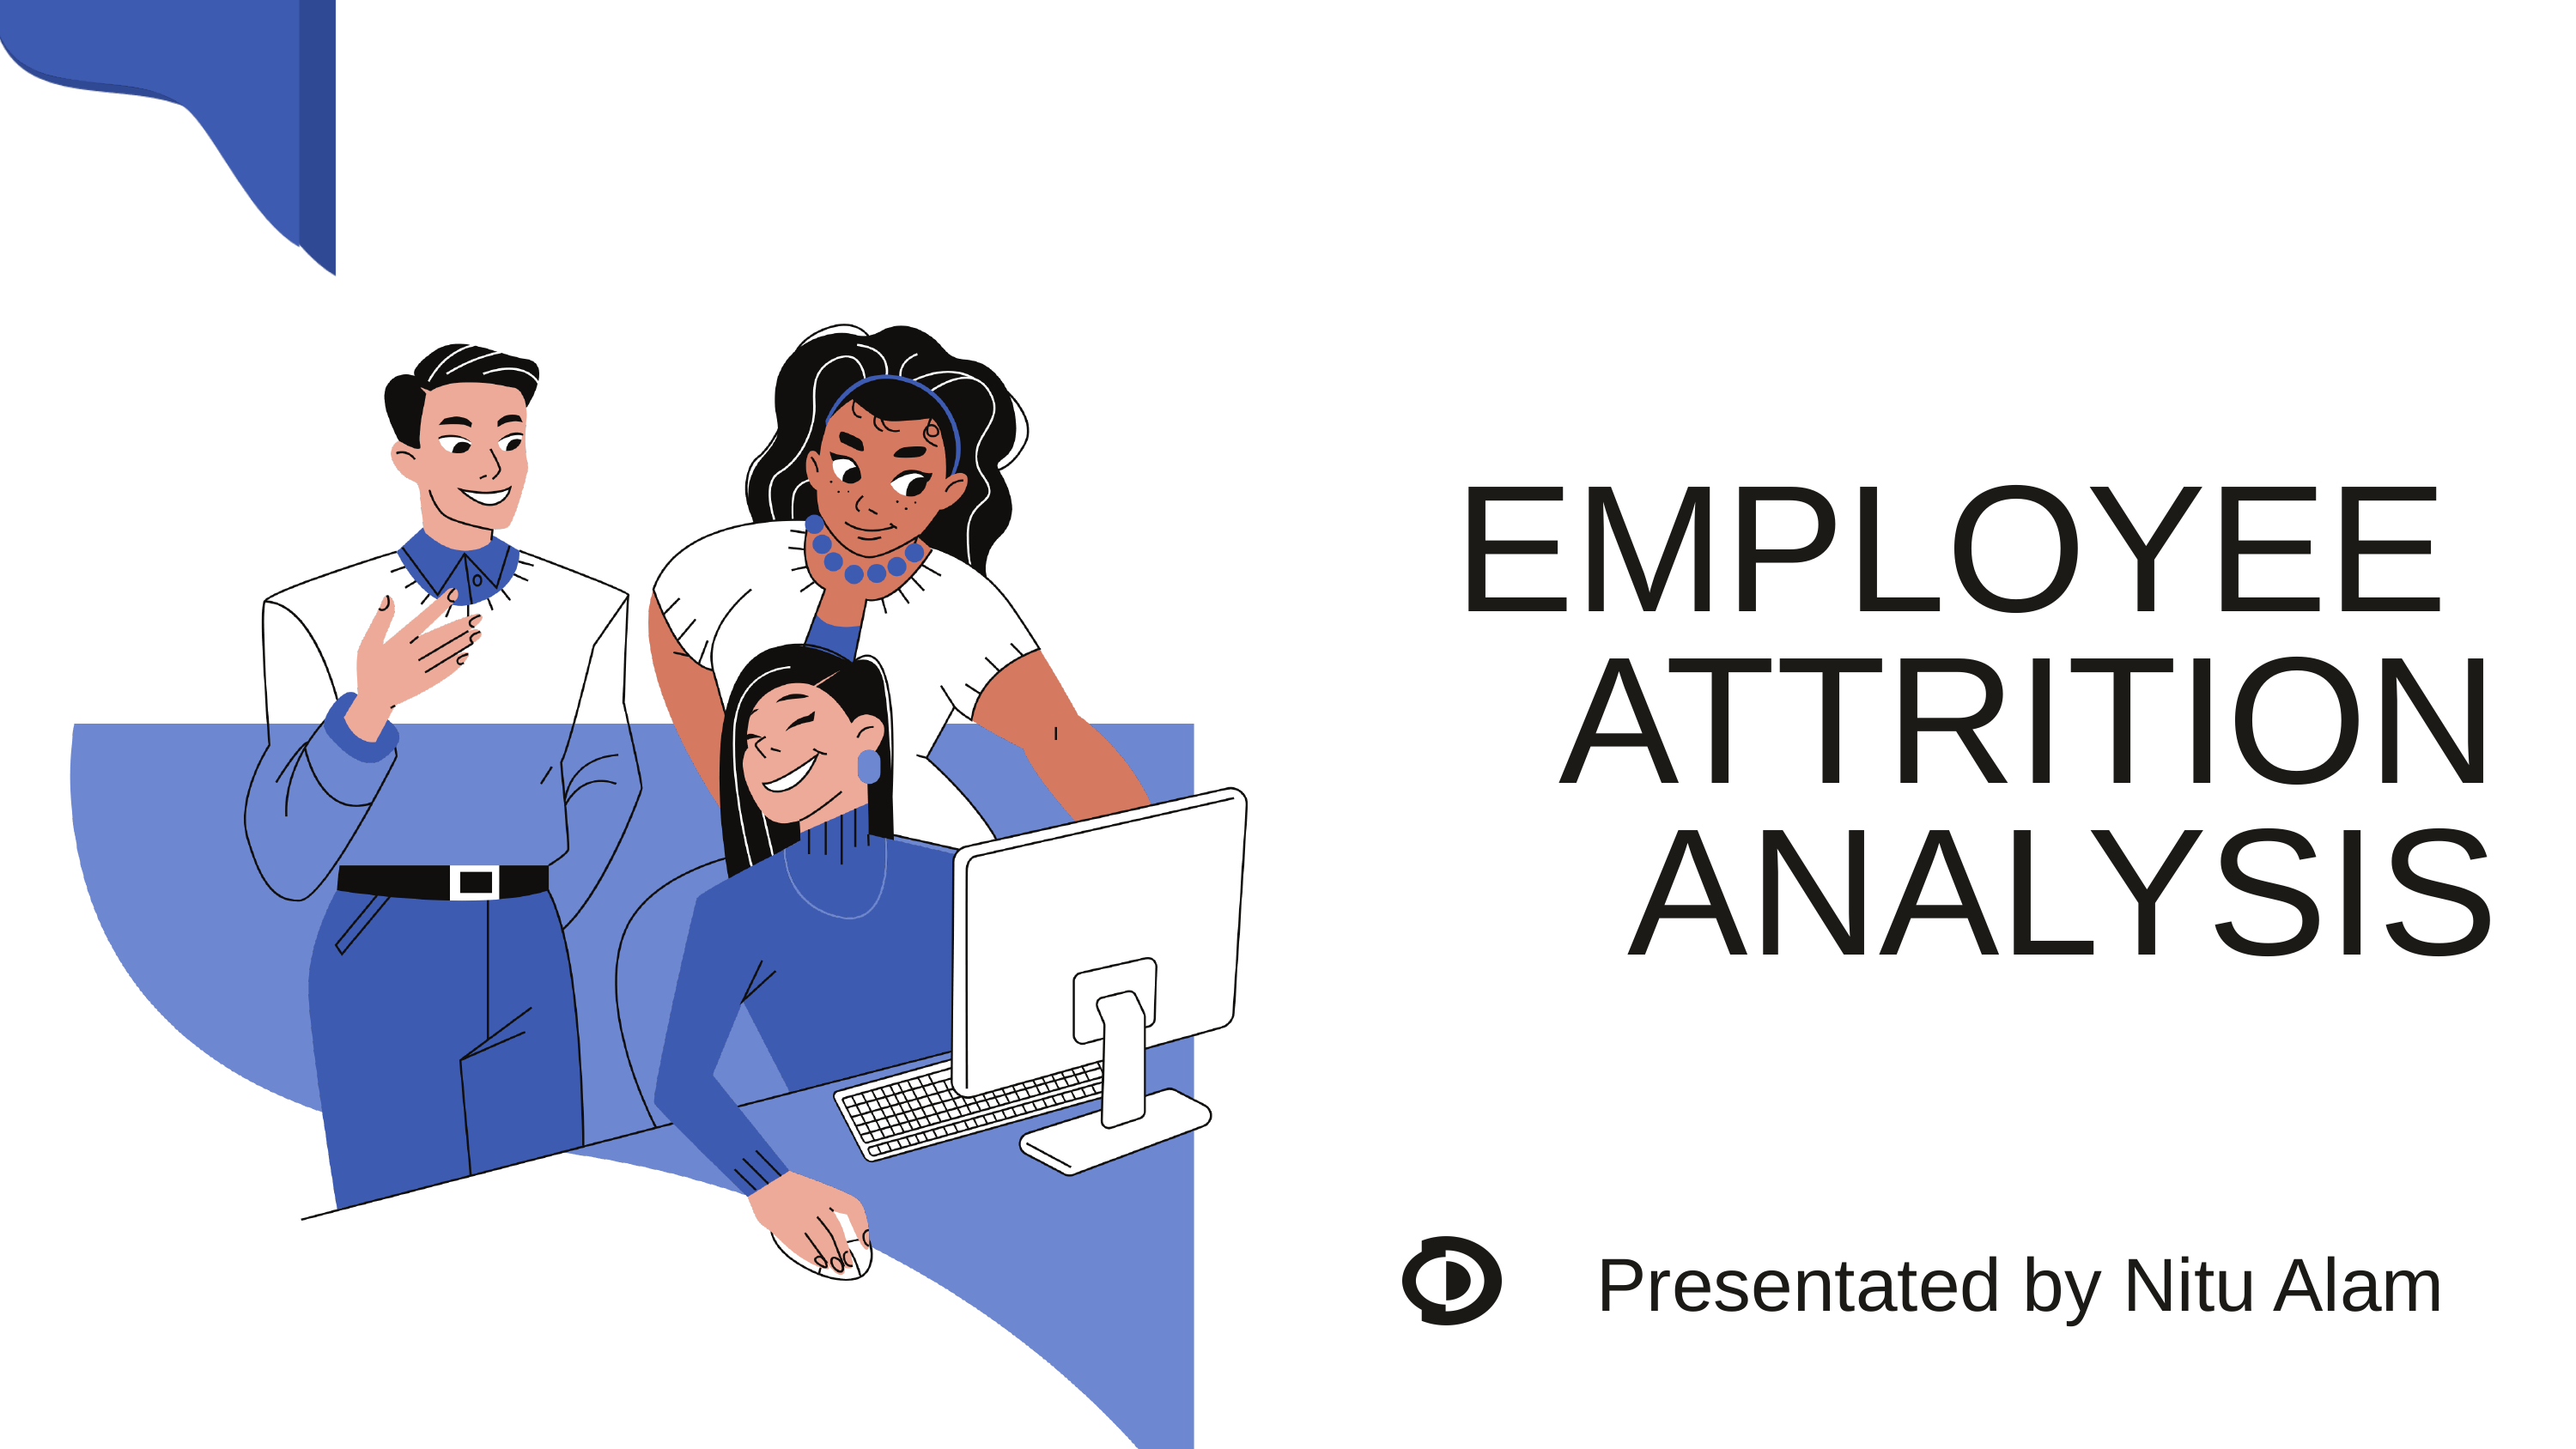

EMPLOYEE
ATTRITION
ANALYSIS

Presentated by Nitu Alam